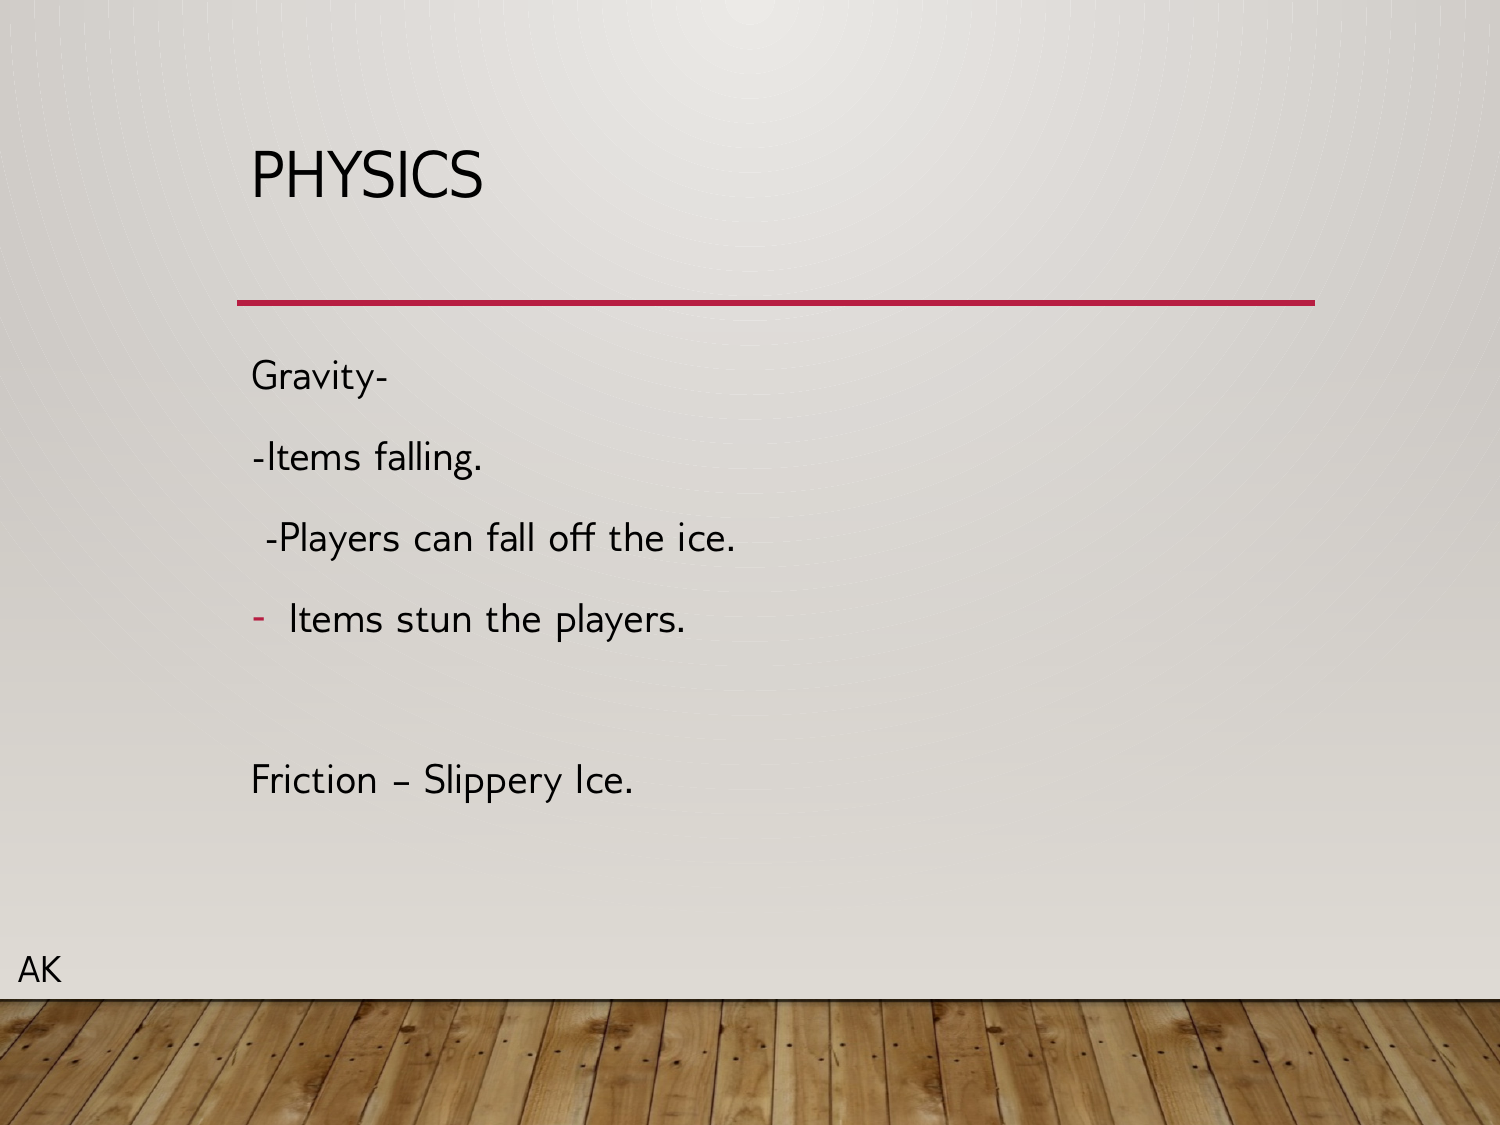

# Physics
Gravity-
-Items falling.
 -Players can fall off the ice.
Items stun the players.

Friction – Slippery Ice.

AK